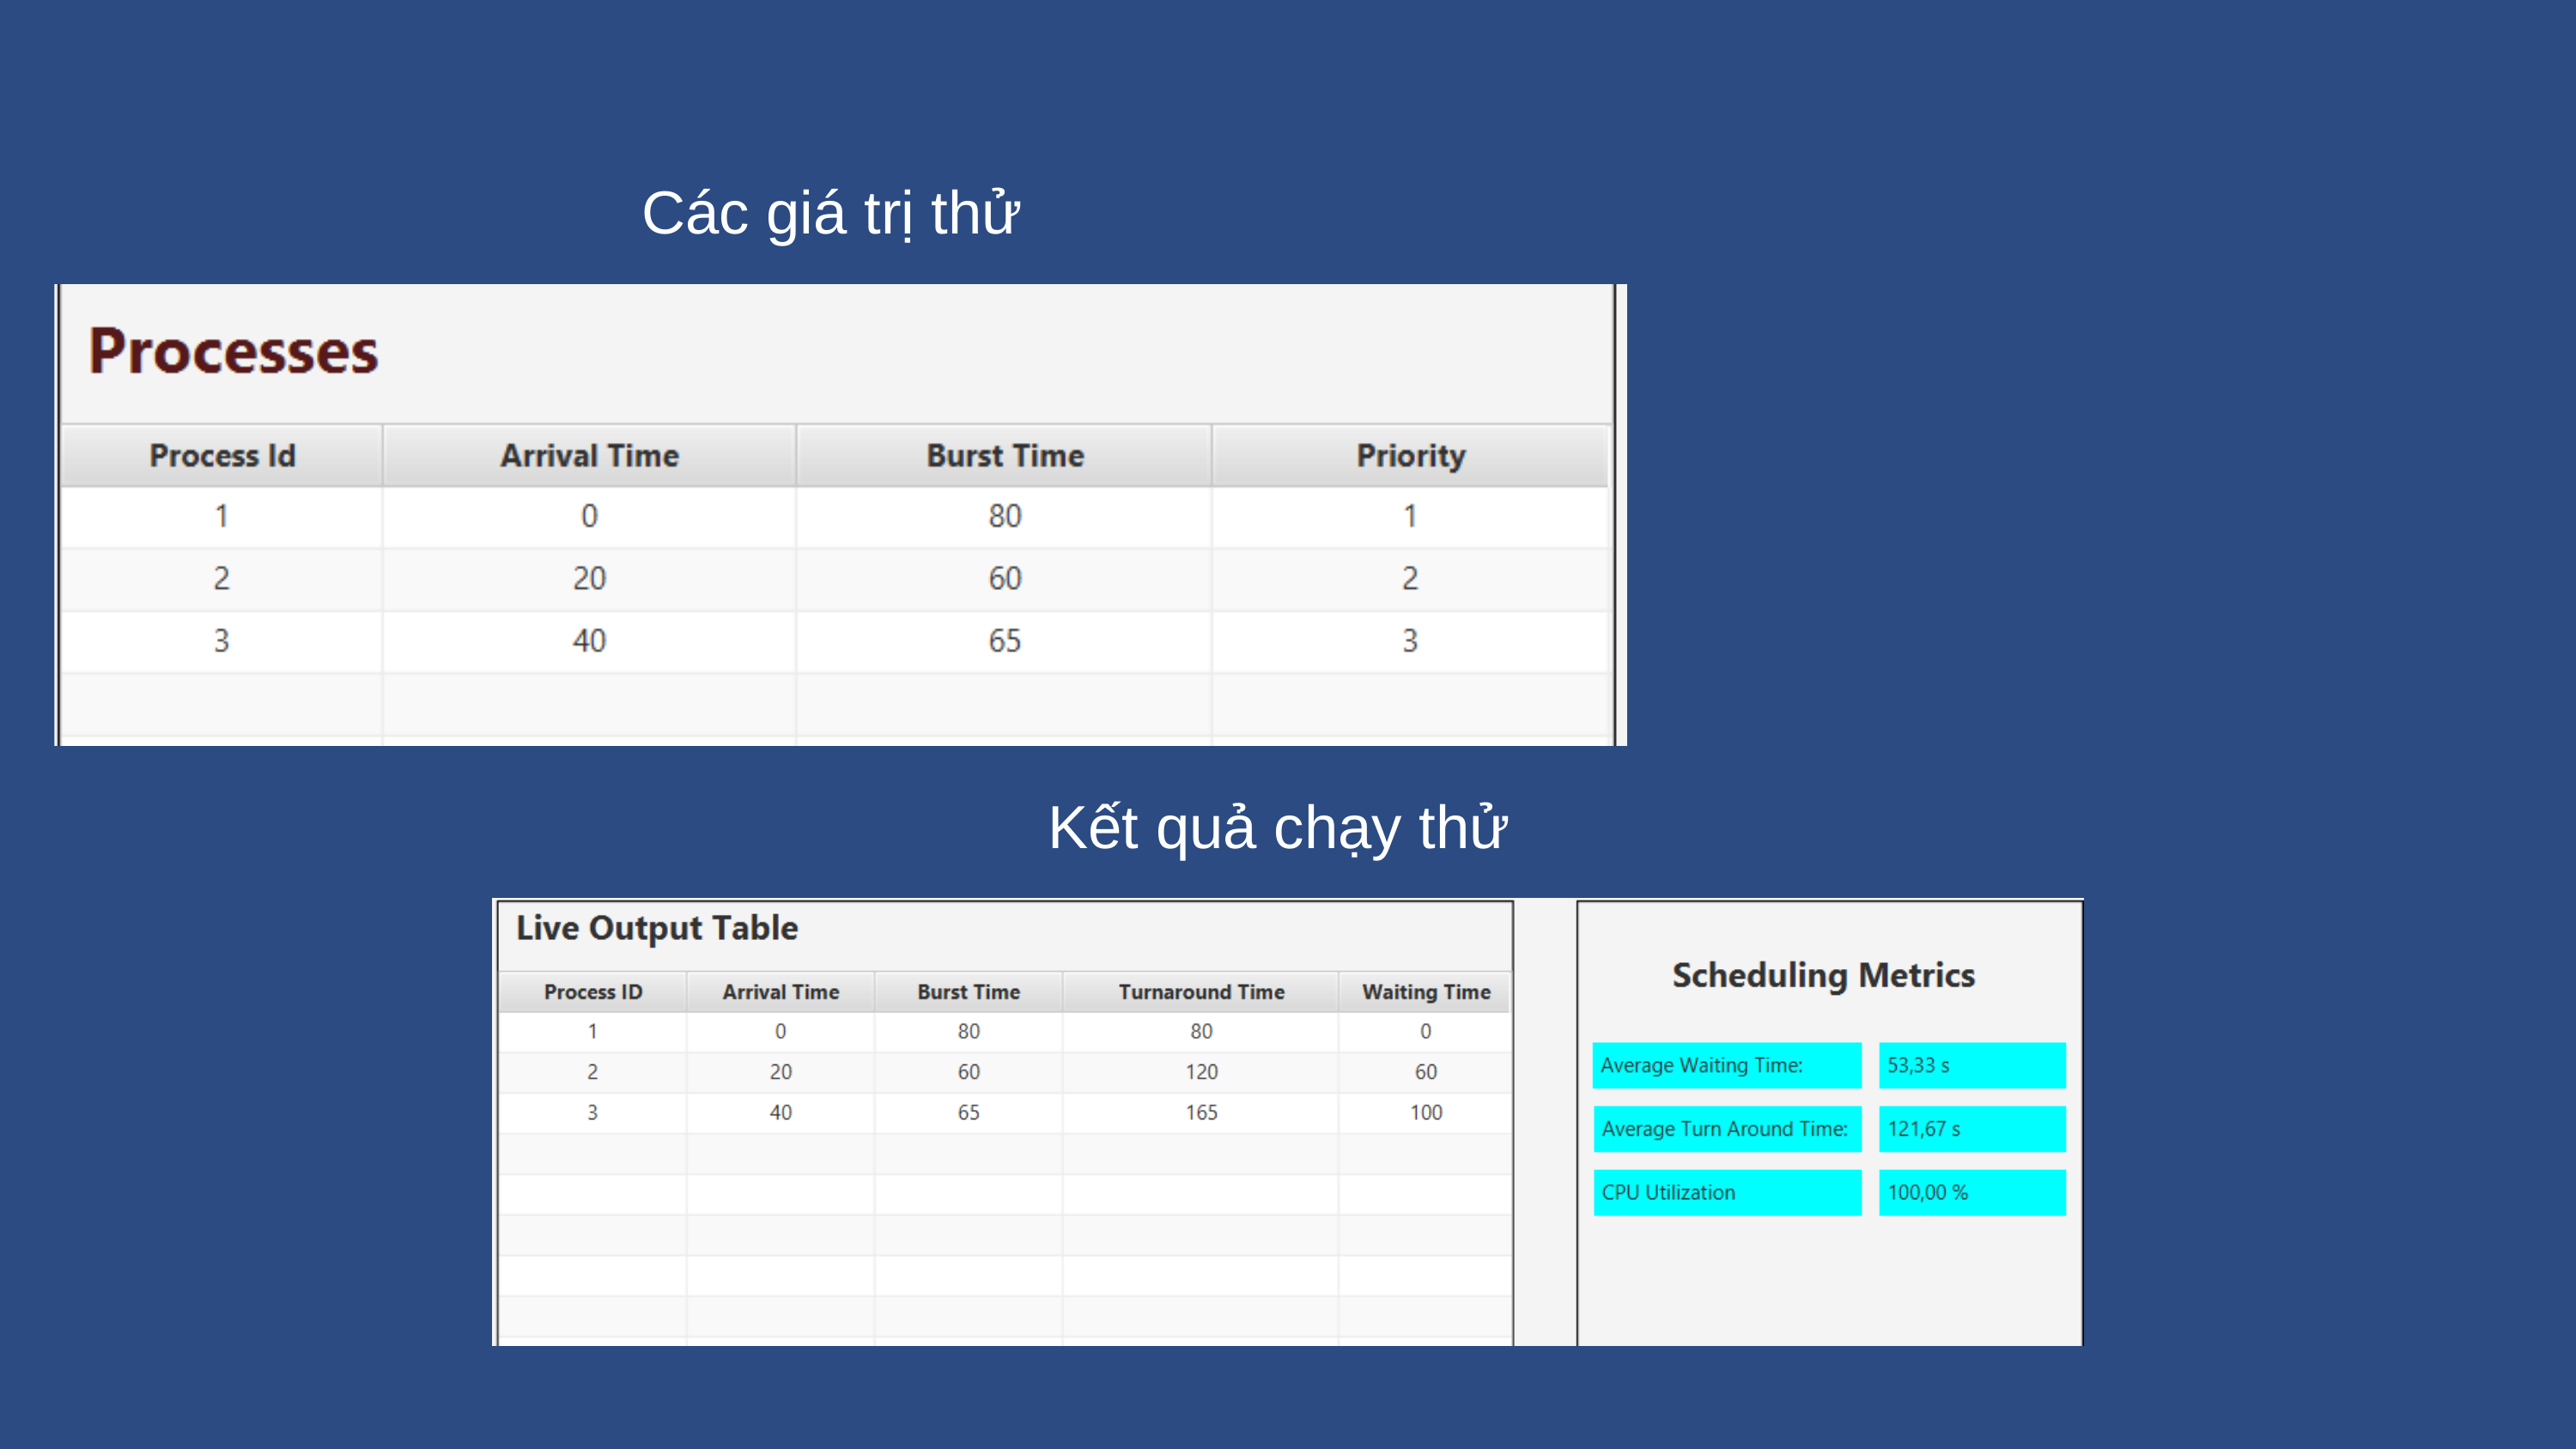

Các giá trị thử

Kết quả chạy thử